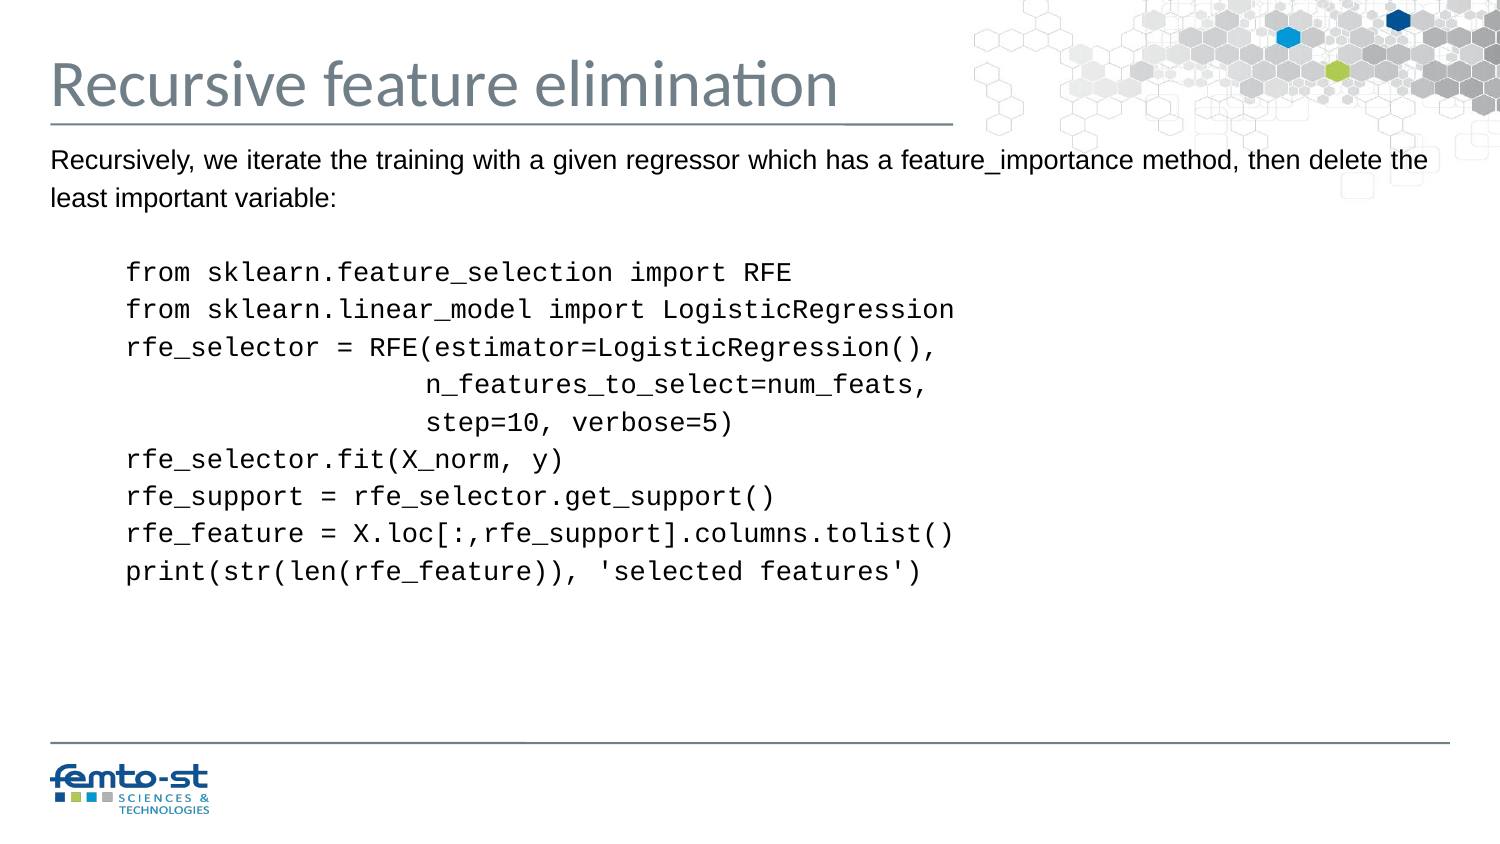

Recursive feature elimination
Recursively, we iterate the training with a given regressor which has a feature_importance method, then delete the least important variable:

from sklearn.feature_selection import RFE
from sklearn.linear_model import LogisticRegression
rfe_selector = RFE(estimator=LogisticRegression(),
               	n_features_to_select=num_feats,
               	step=10, verbose=5)
rfe_selector.fit(X_norm, y)
rfe_support = rfe_selector.get_support()
rfe_feature = X.loc[:,rfe_support].columns.tolist()
print(str(len(rfe_feature)), 'selected features')